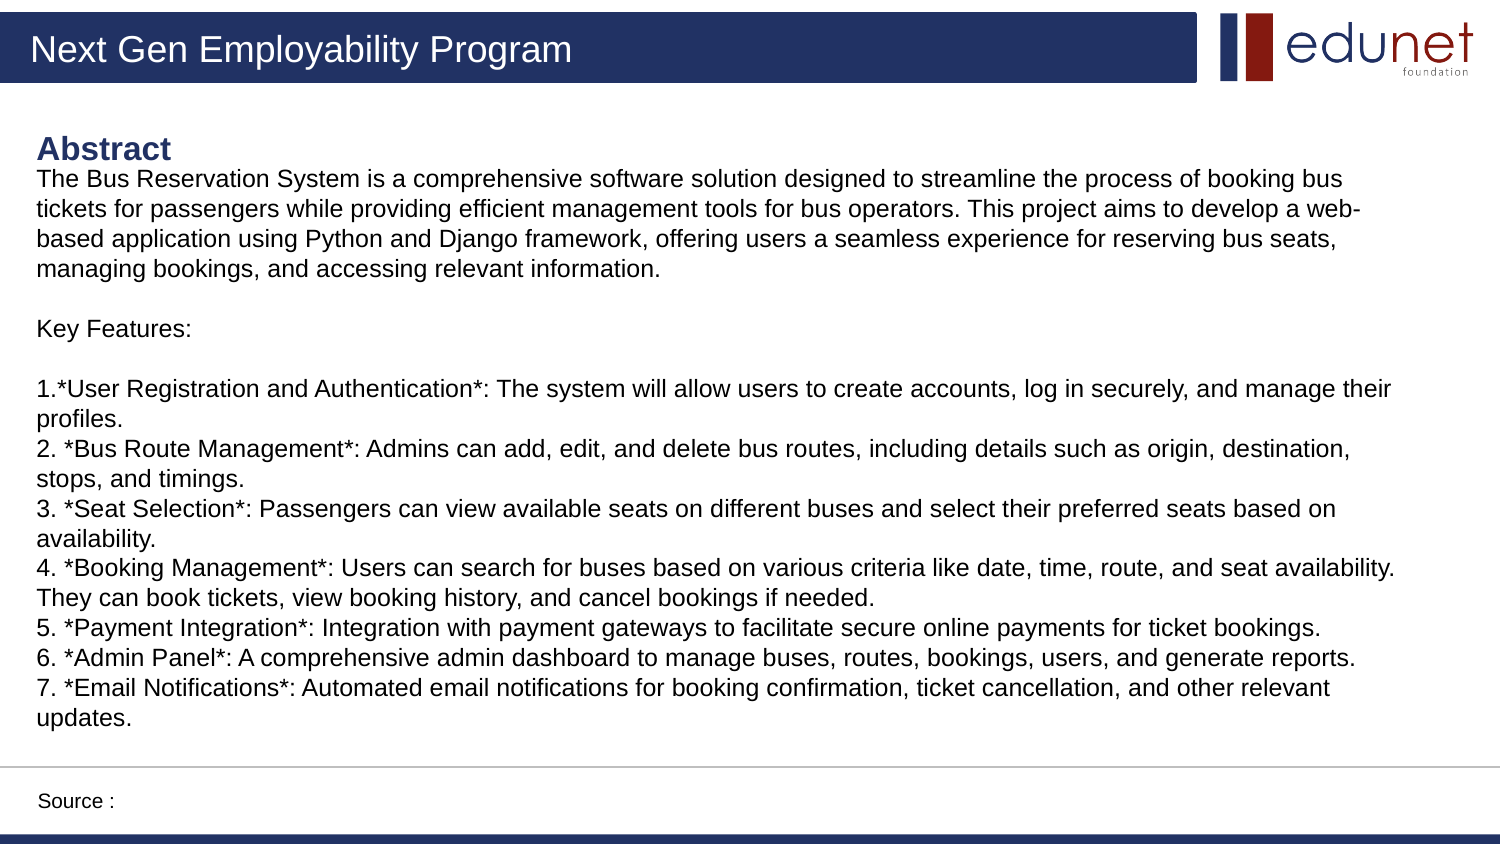

Abstract
The Bus Reservation System is a comprehensive software solution designed to streamline the process of booking bus tickets for passengers while providing efficient management tools for bus operators. This project aims to develop a web-based application using Python and Django framework, offering users a seamless experience for reserving bus seats, managing bookings, and accessing relevant information.

Key Features:

1.*User Registration and Authentication*: The system will allow users to create accounts, log in securely, and manage their profiles.
2. *Bus Route Management*: Admins can add, edit, and delete bus routes, including details such as origin, destination, stops, and timings.
3. *Seat Selection*: Passengers can view available seats on different buses and select their preferred seats based on availability.
4. *Booking Management*: Users can search for buses based on various criteria like date, time, route, and seat availability. They can book tickets, view booking history, and cancel bookings if needed.
5. *Payment Integration*: Integration with payment gateways to facilitate secure online payments for ticket bookings.
6. *Admin Panel*: A comprehensive admin dashboard to manage buses, routes, bookings, users, and generate reports.
7. *Email Notifications*: Automated email notifications for booking confirmation, ticket cancellation, and other relevant updates.

Source :